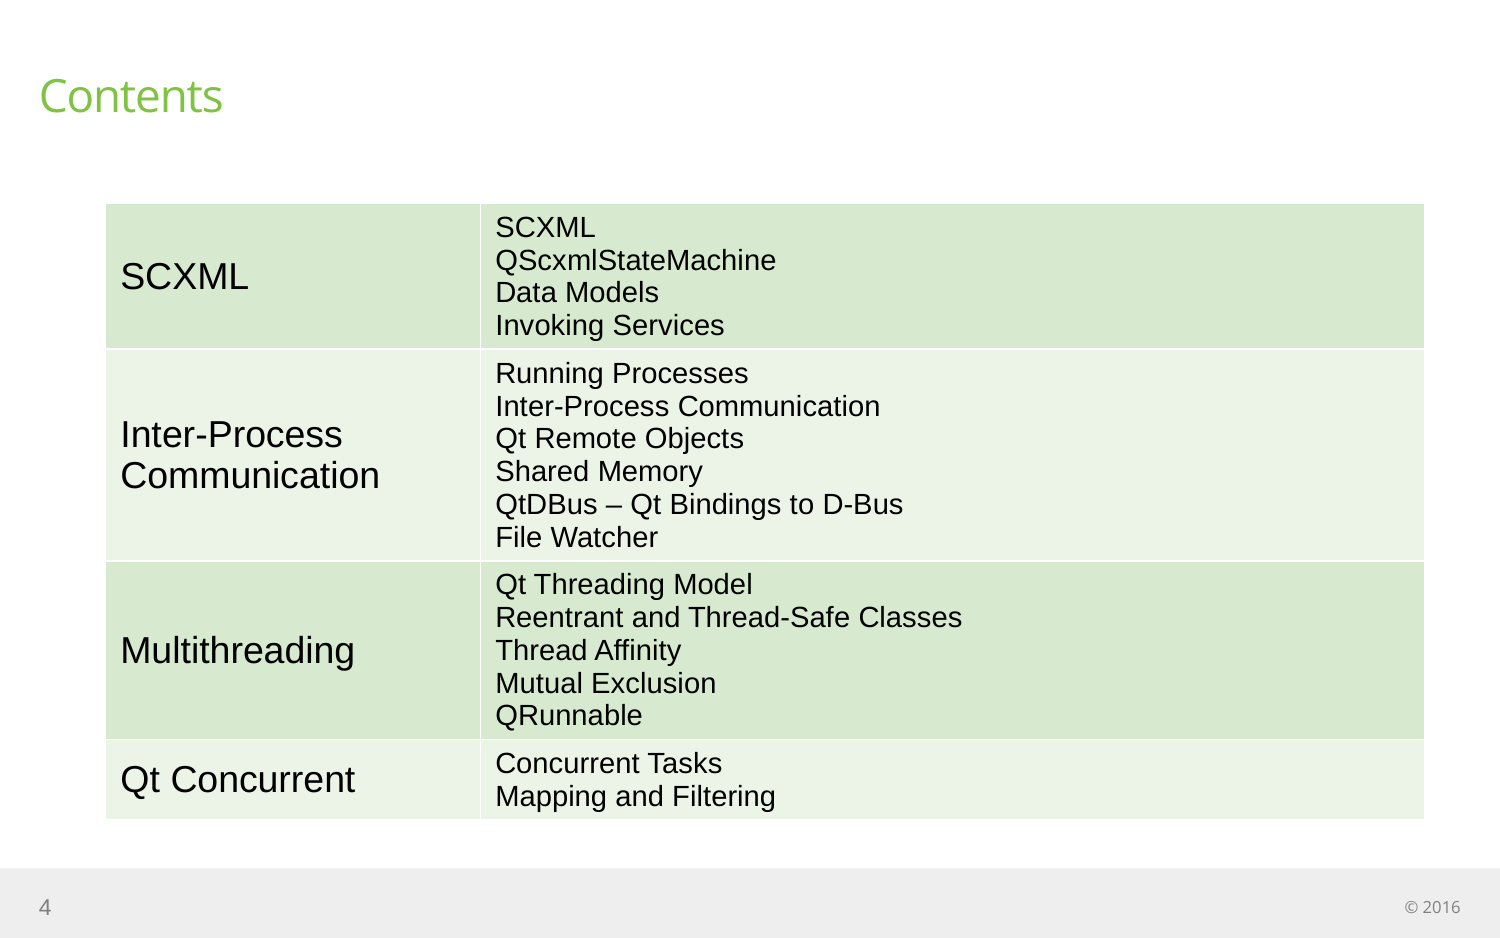

# Contents
| SCXML | SCXML QScxmlStateMachine Data Models Invoking Services |
| --- | --- |
| Inter-Process Communication | Running Processes Inter-Process Communication Qt Remote Objects Shared Memory QtDBus – Qt Bindings to D-Bus File Watcher |
| Multithreading | Qt Threading Model Reentrant and Thread-Safe Classes Thread Affinity Mutual Exclusion QRunnable |
| Qt Concurrent | Concurrent Tasks Mapping and Filtering |
4
© 2016